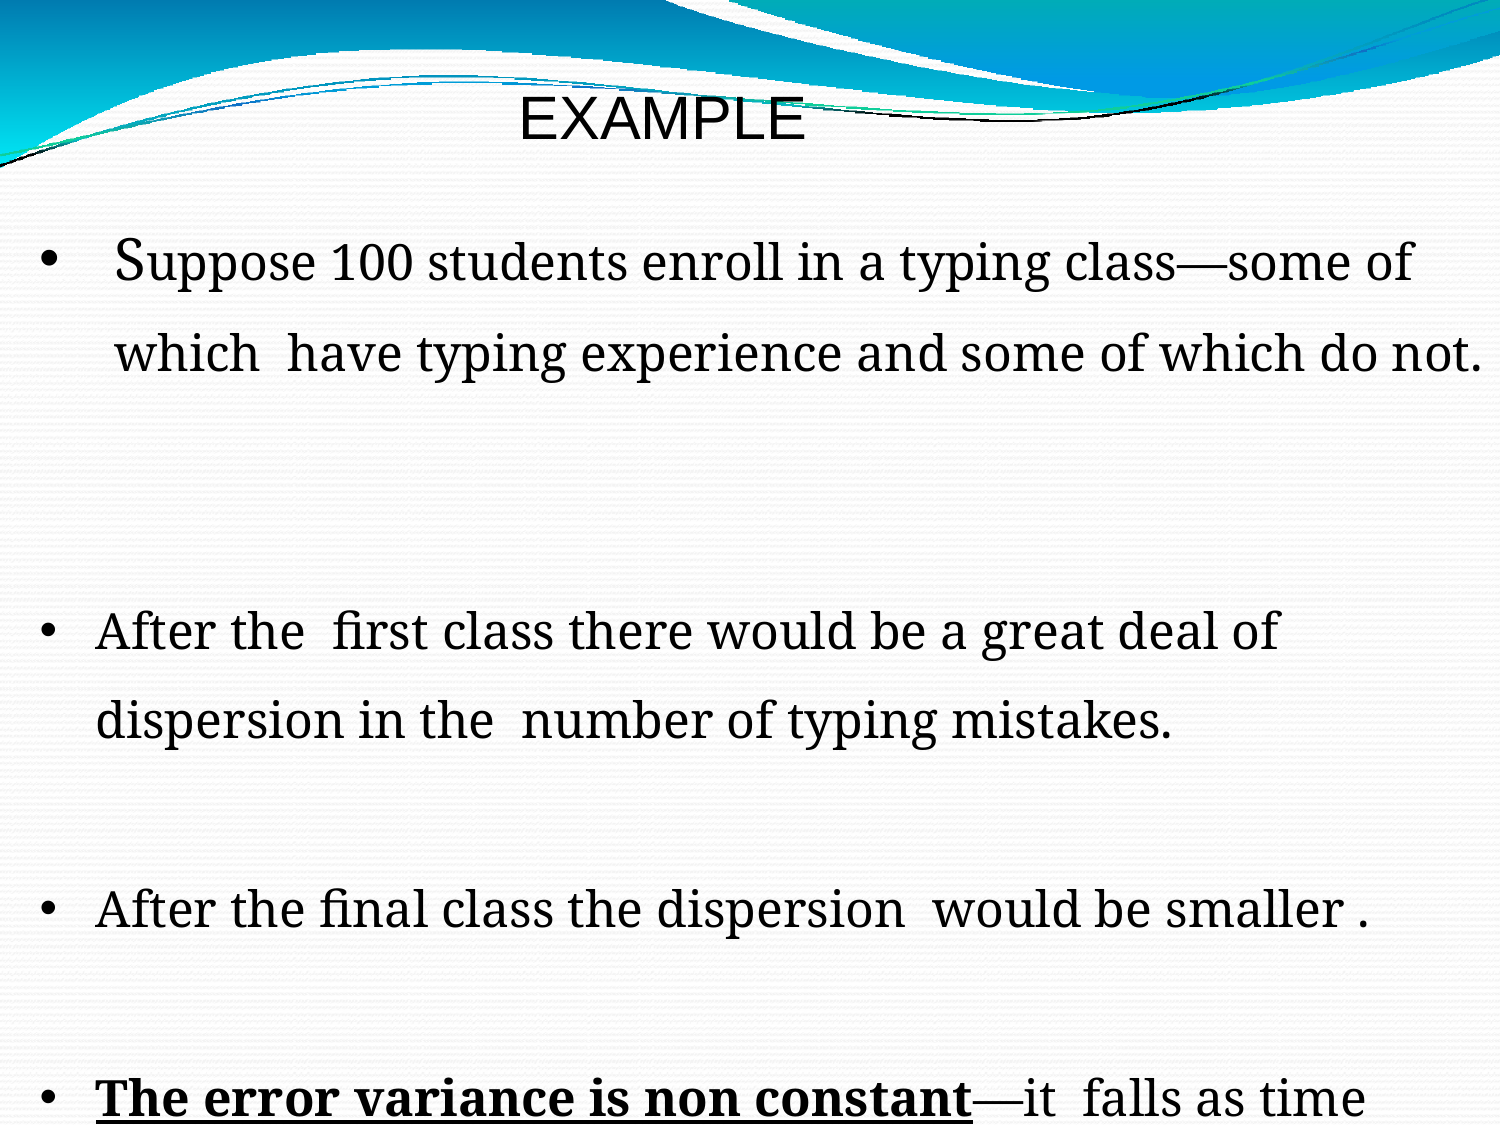

# EXAMPLE
Suppose 100 students enroll in a typing class—some of which  have typing experience and some of which do not.

After the  first class there would be a great deal of dispersion in the  number of typing mistakes.

After the final class the dispersion  would be smaller .

The error variance is non constant—it  falls as time increases..